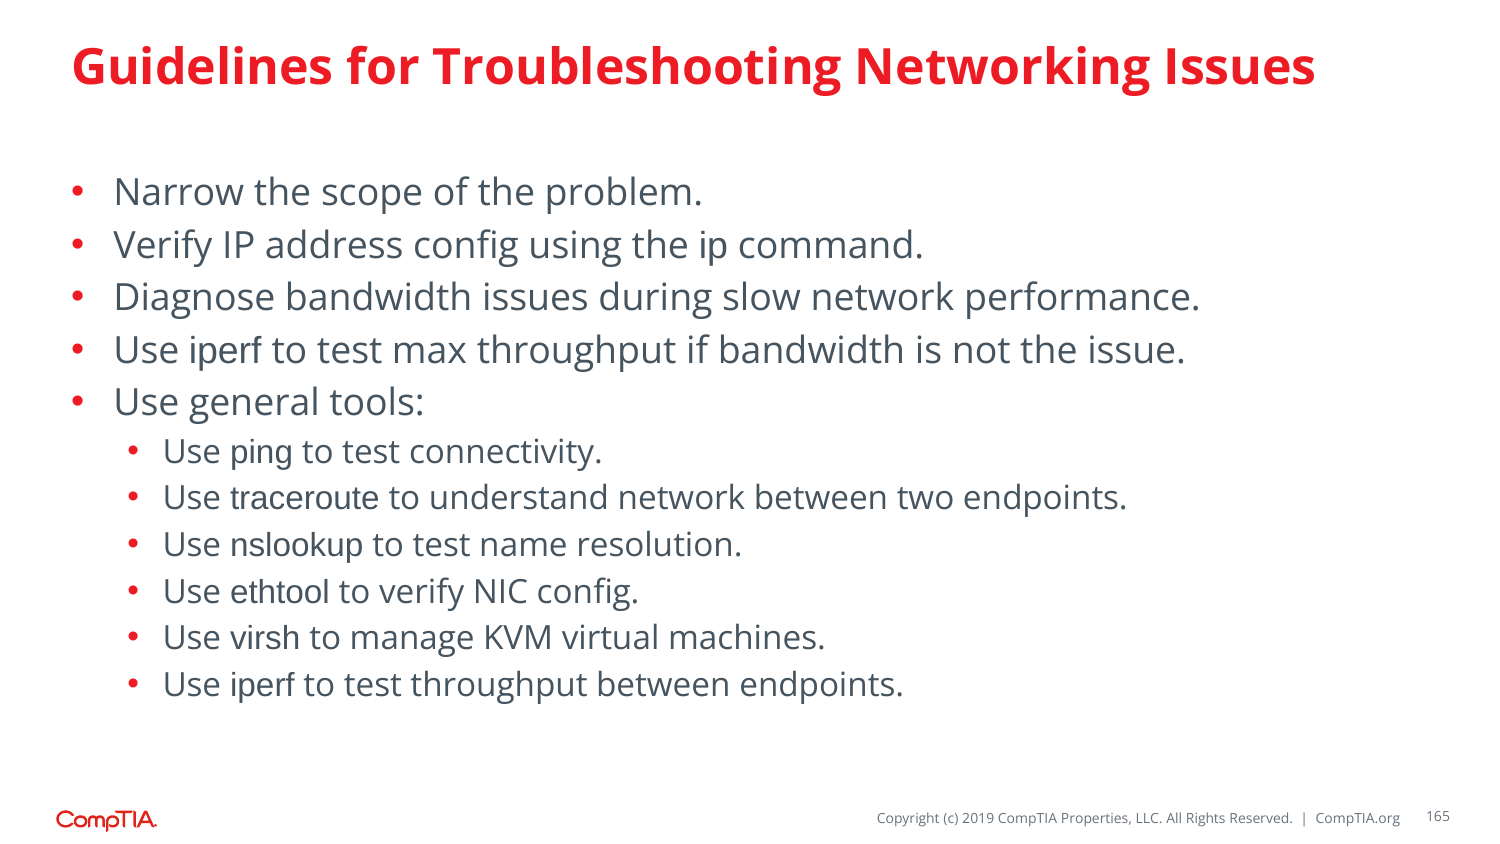

# Guidelines for Troubleshooting Networking Issues
Narrow the scope of the problem.
Verify IP address config using the ip command.
Diagnose bandwidth issues during slow network performance.
Use iperf to test max throughput if bandwidth is not the issue.
Use general tools:
Use ping to test connectivity.
Use traceroute to understand network between two endpoints.
Use nslookup to test name resolution.
Use ethtool to verify NIC config.
Use virsh to manage KVM virtual machines.
Use iperf to test throughput between endpoints.
165